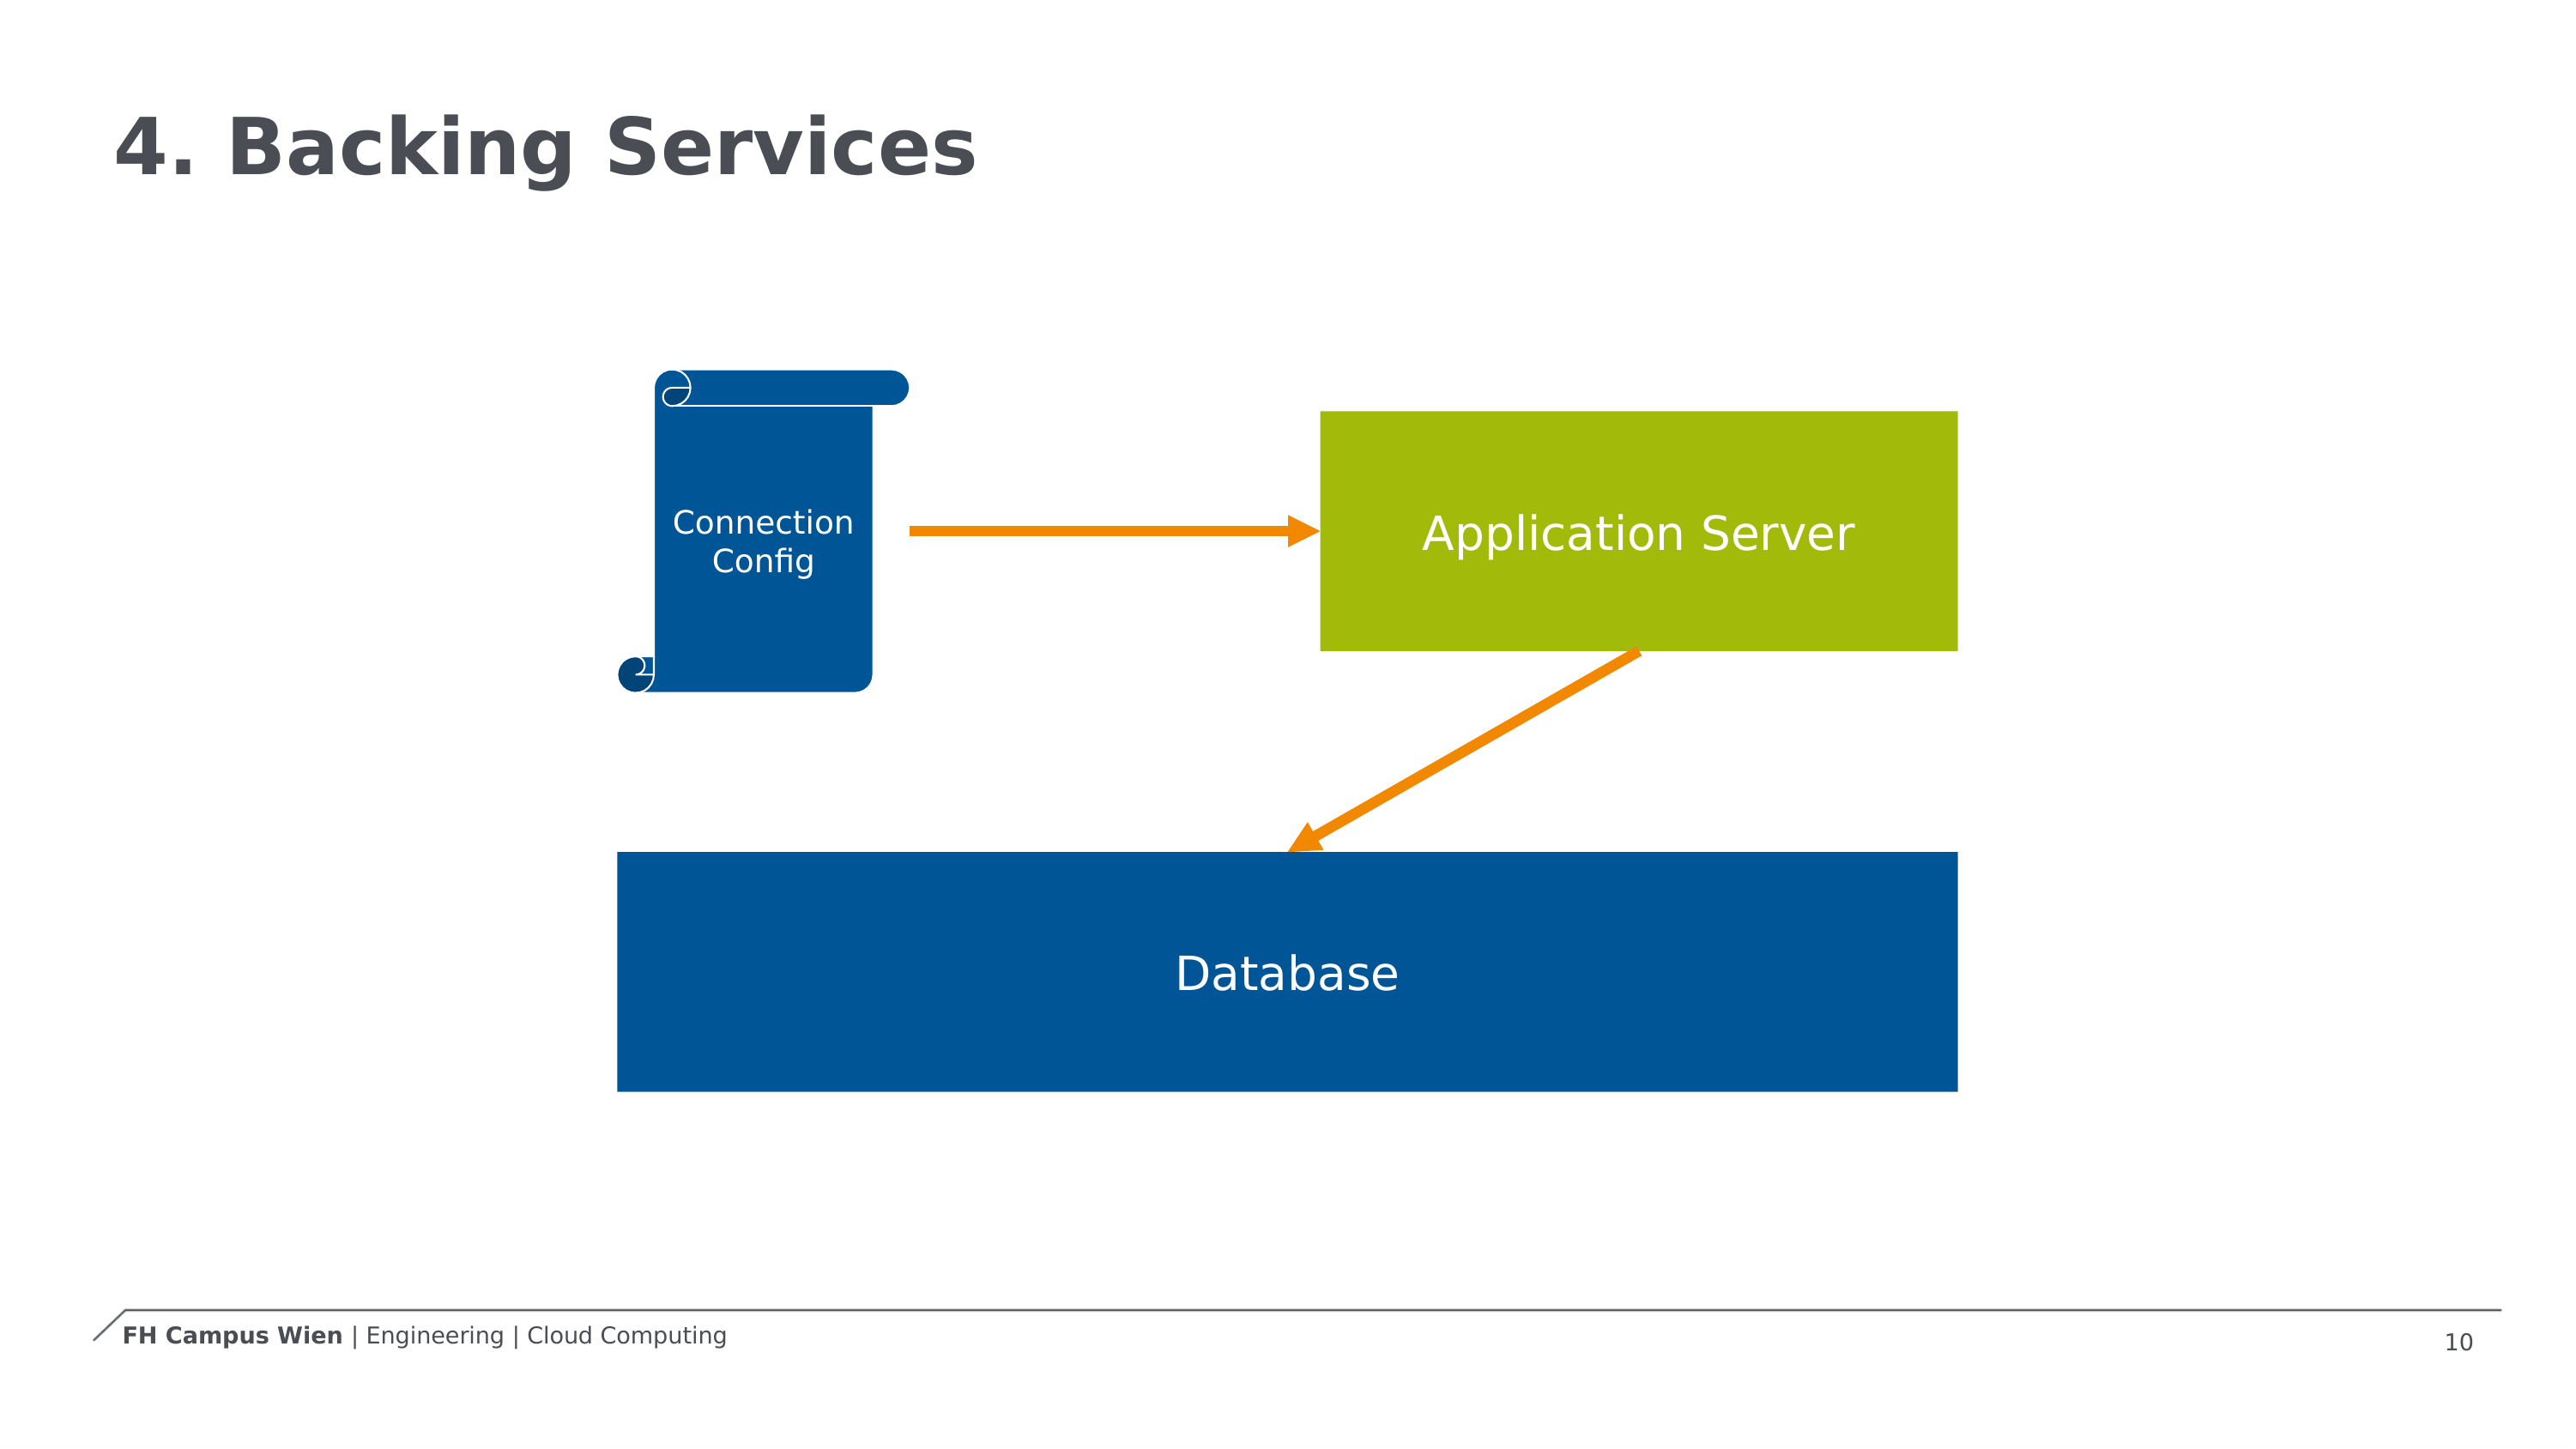

# 4. Backing Services
Connection Config
Application Server
Database